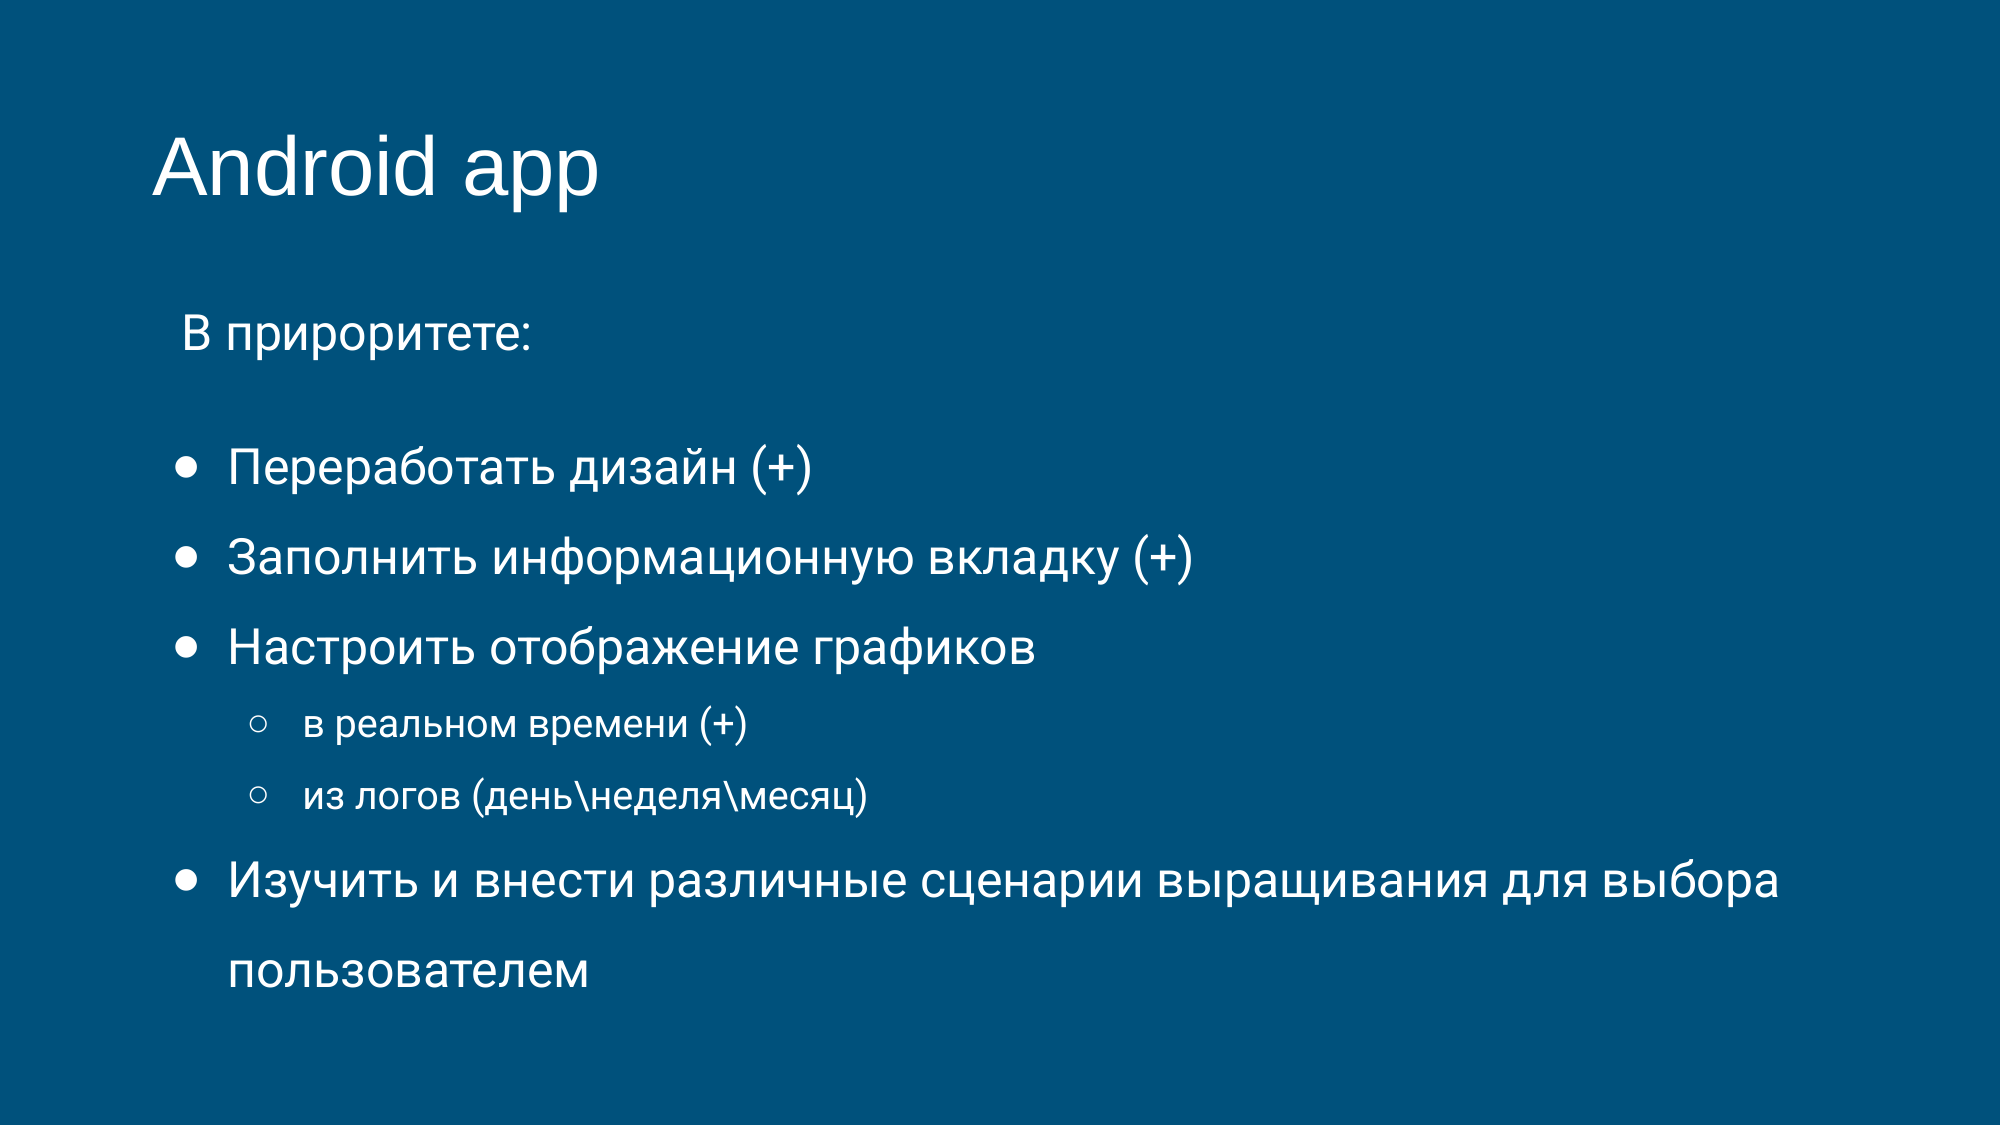

# Android app
В прироритете:
Переработать дизайн (+)
Заполнить информационную вкладку (+)
Настроить отображение графиков
в реальном времени (+)
из логов (день\неделя\месяц)
Изучить и внести различные сценарии выращивания для выбора пользователем